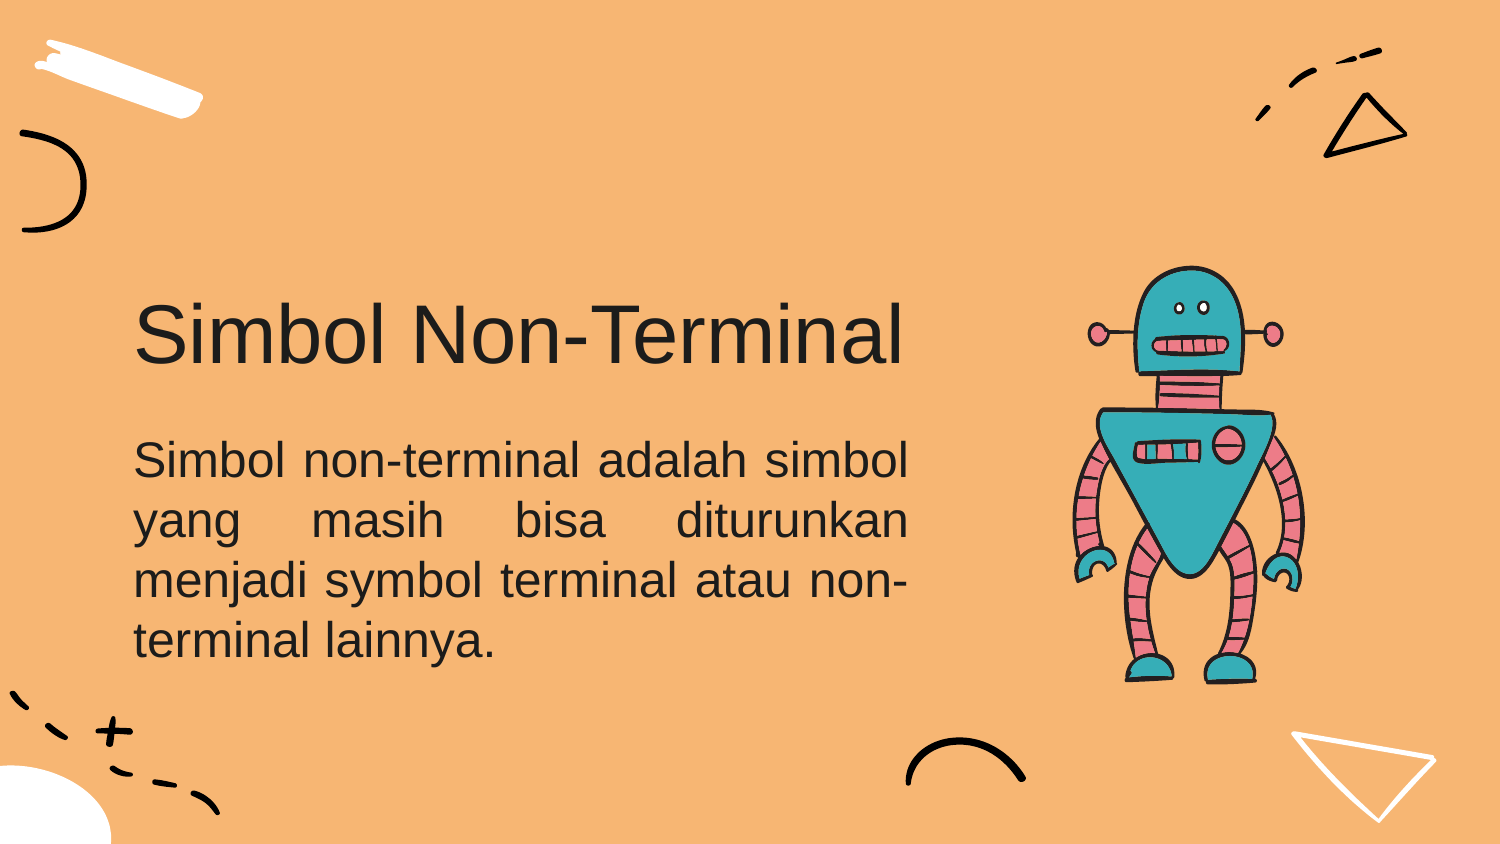

# Simbol Non-Terminal

Simbol non-terminal adalah simbol yang masih bisa diturunkan menjadi symbol terminal atau non-terminal lainnya.